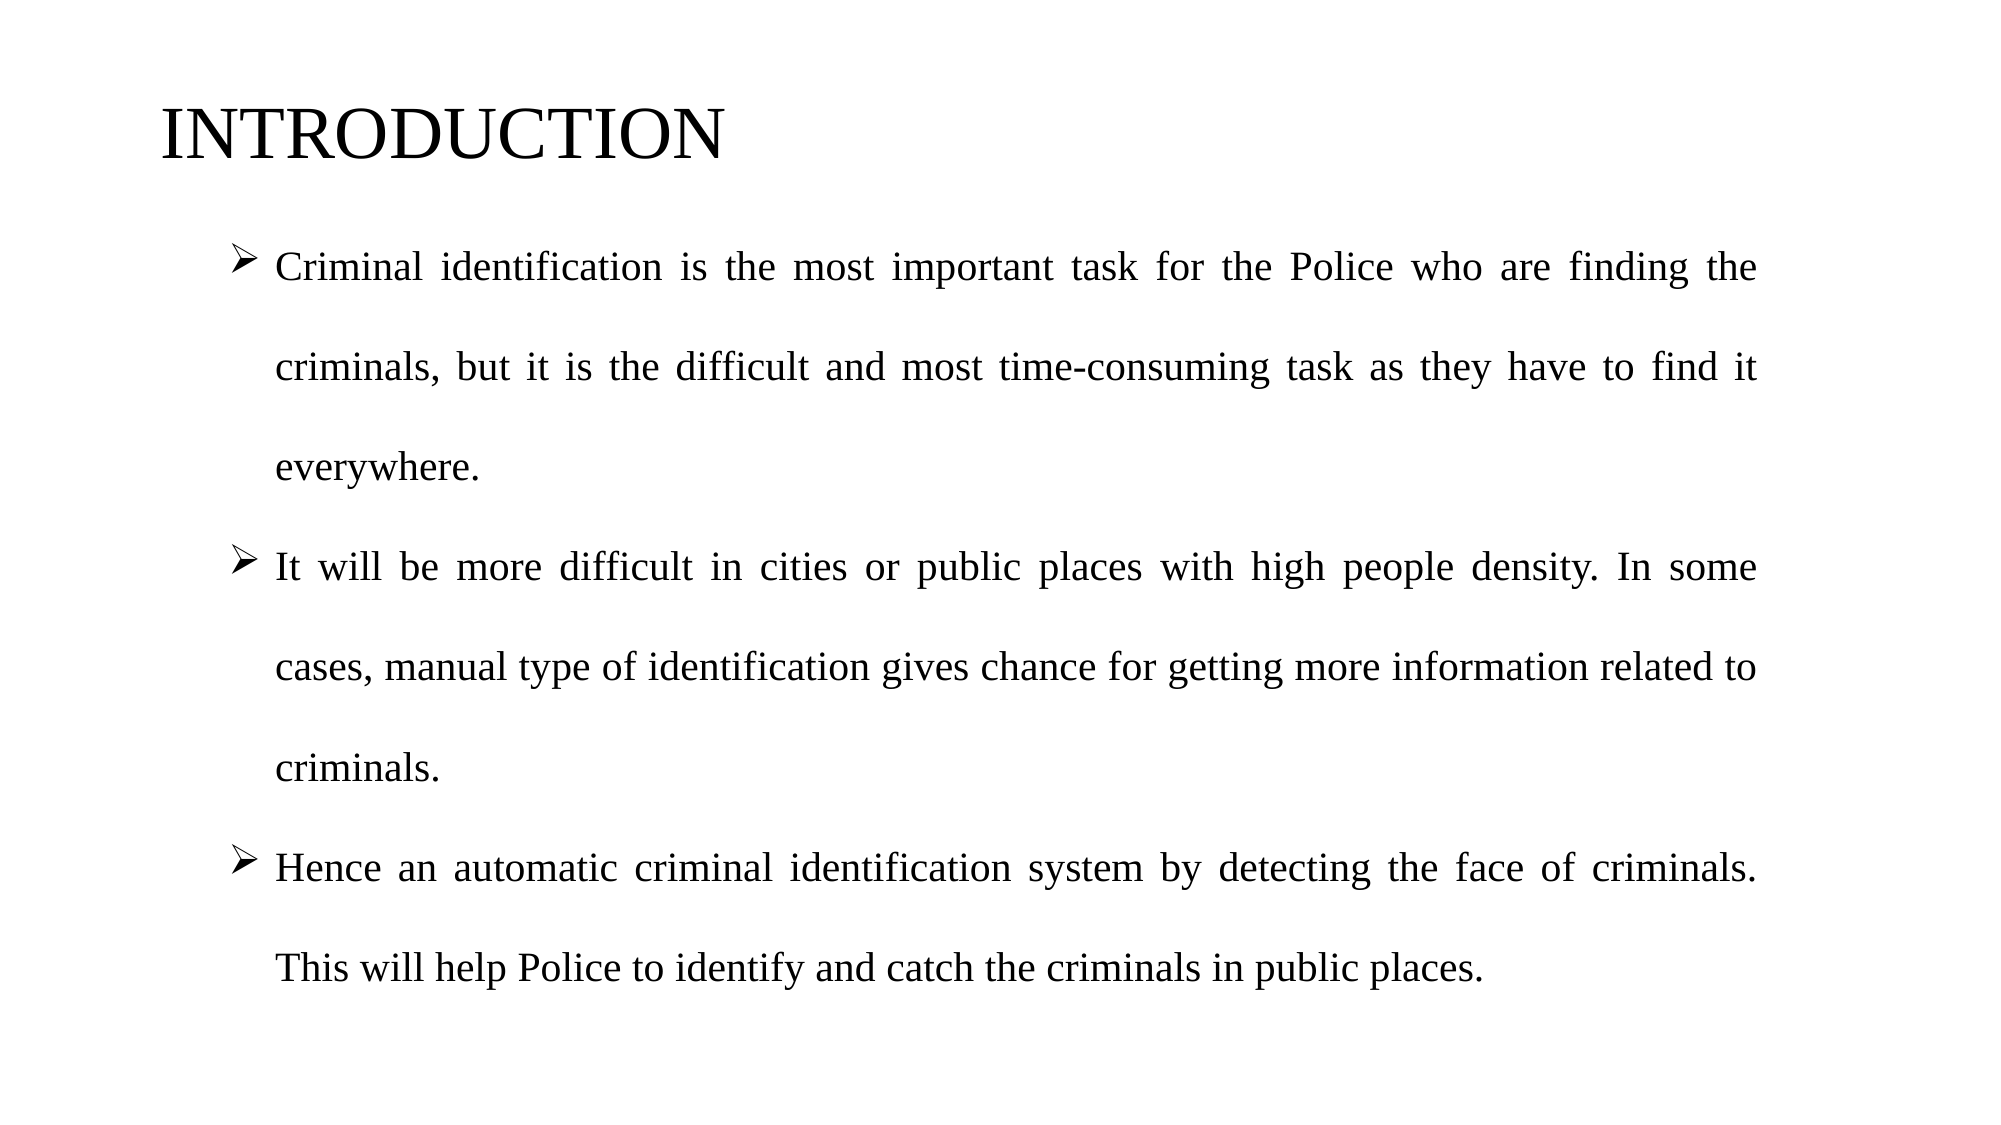

INTRODUCTION
Criminal identification is the most important task for the Police who are finding the criminals, but it is the difficult and most time-consuming task as they have to find it everywhere.
It will be more difficult in cities or public places with high people density. In some cases, manual type of identification gives chance for getting more information related to criminals.
Hence an automatic criminal identification system by detecting the face of criminals. This will help Police to identify and catch the criminals in public places.